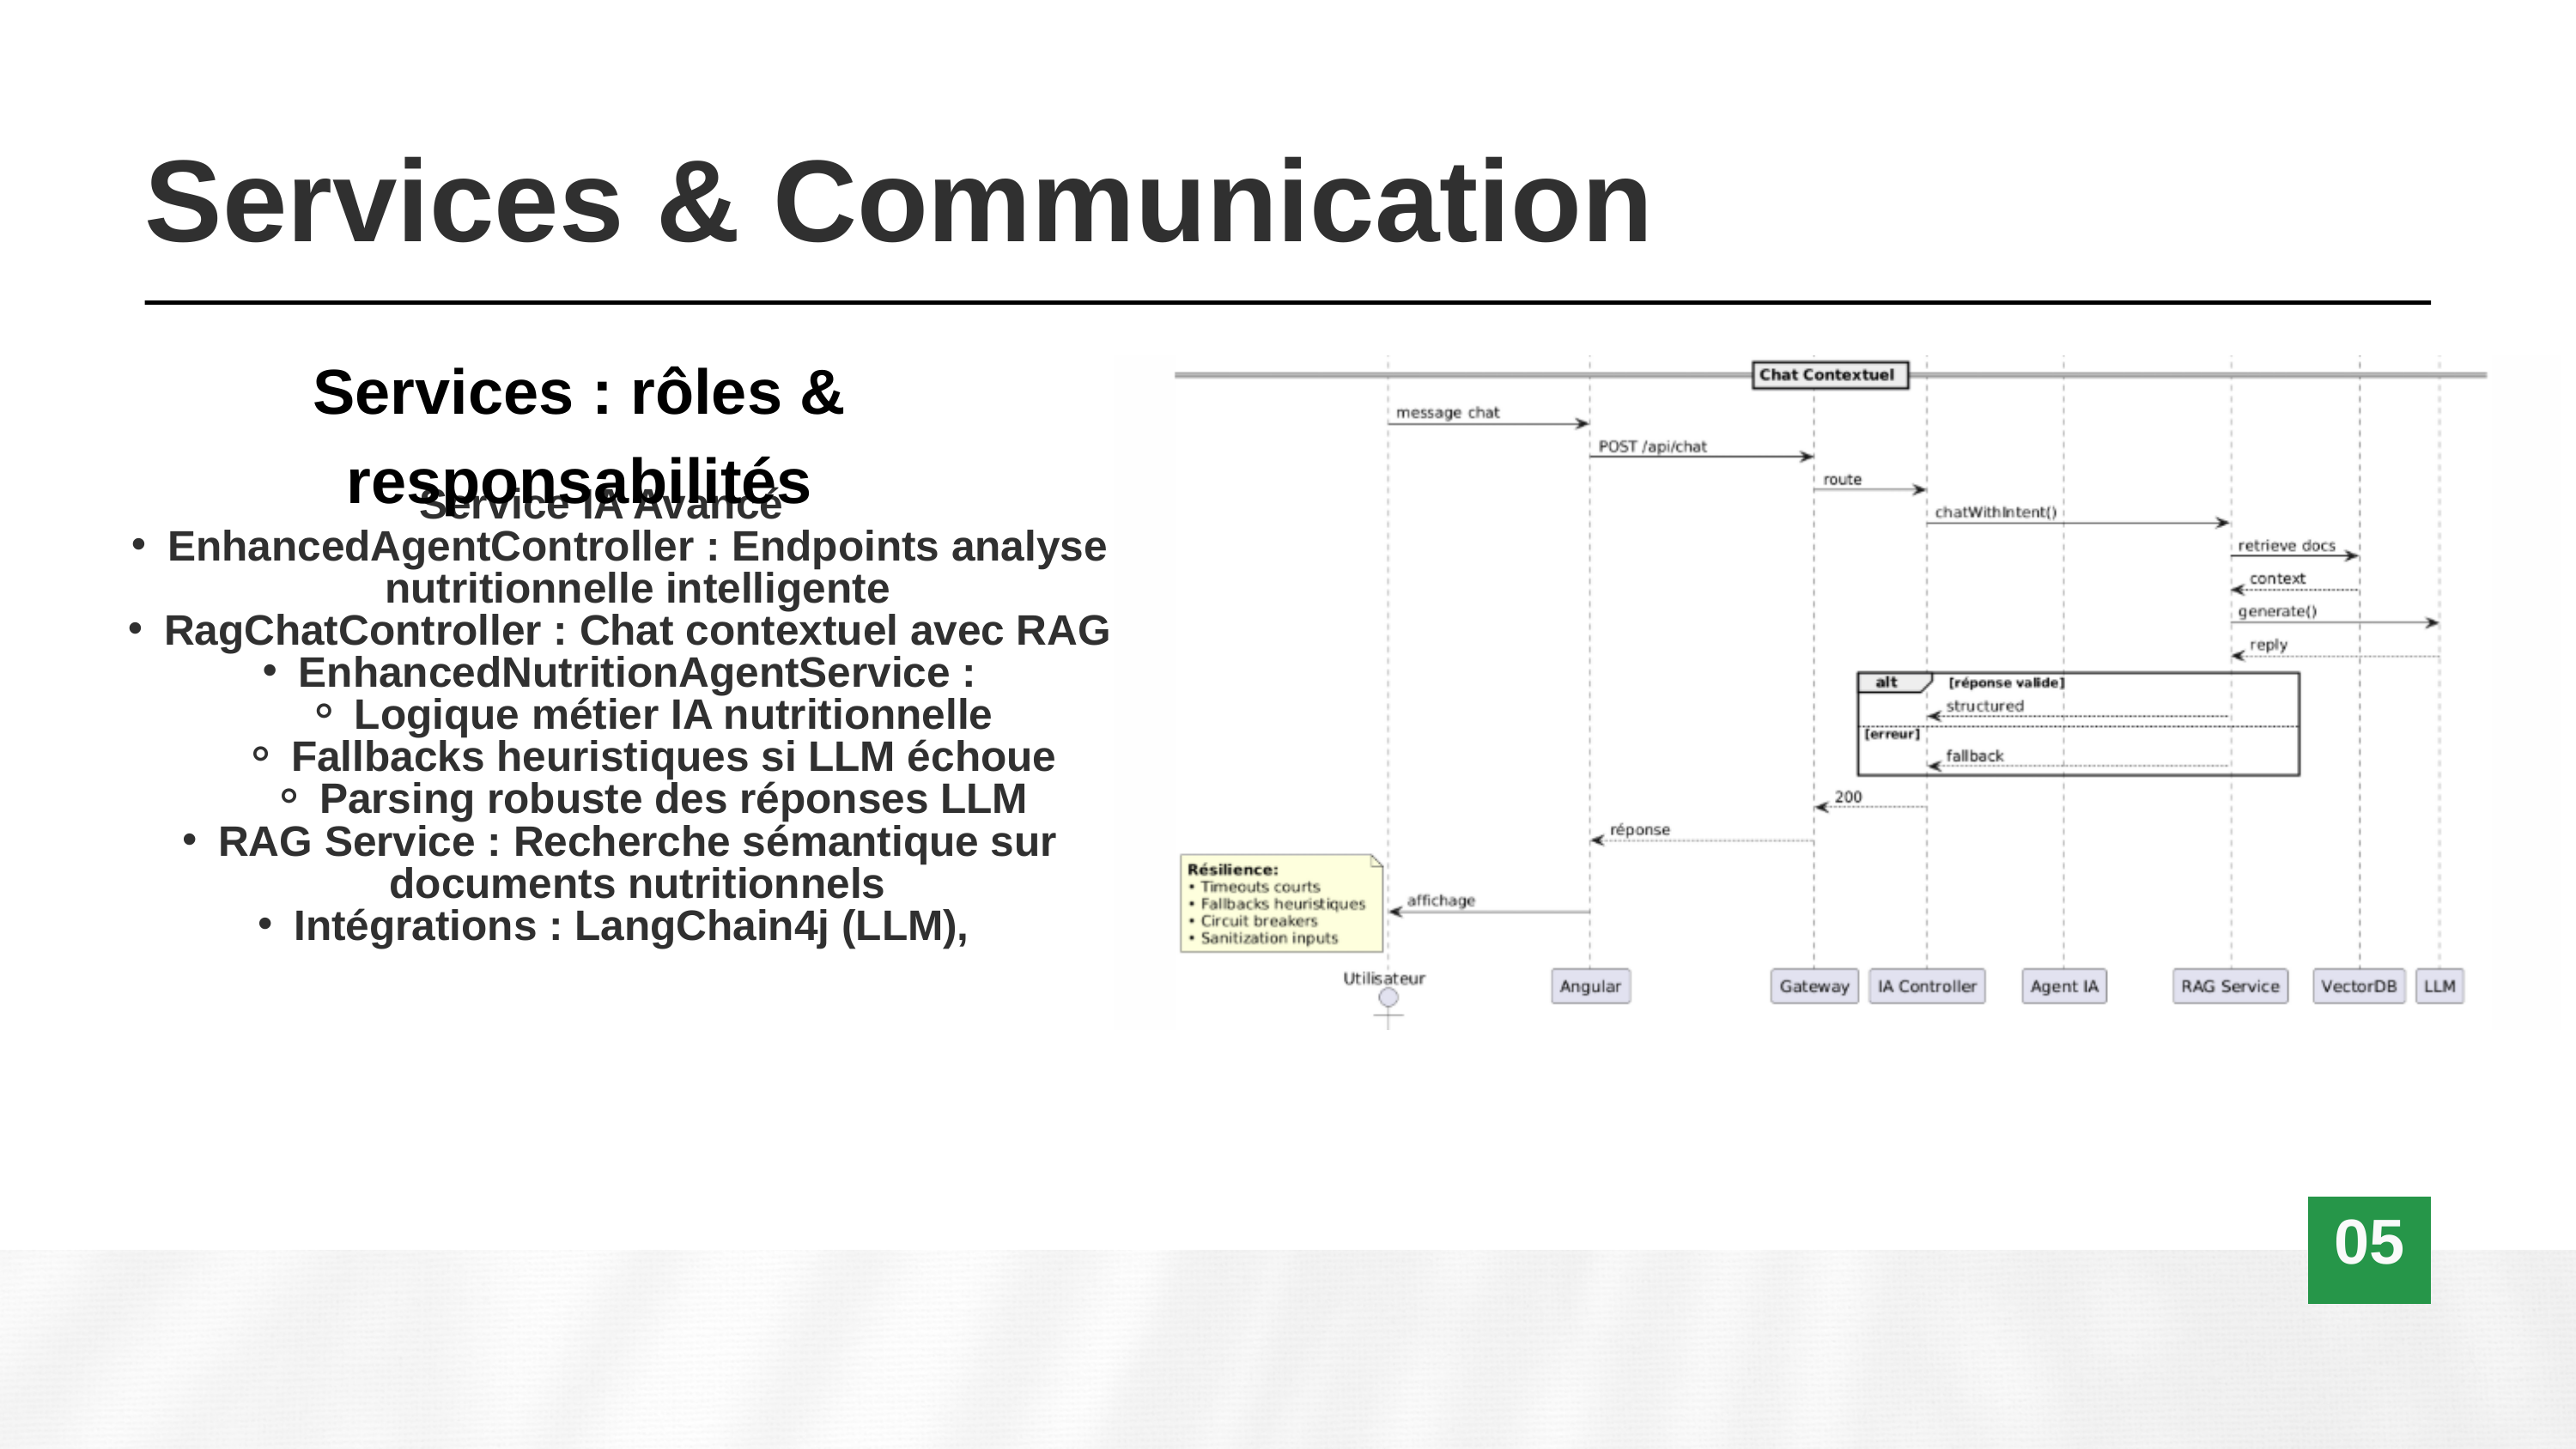

Services & Communication

Services : rôles & responsabilités

Service IA Avancé
EnhancedAgentController : Endpoints analyse nutritionnelle intelligente
RagChatController : Chat contextuel avec RAG
EnhancedNutritionAgentService :
Logique métier IA nutritionnelle
Fallbacks heuristiques si LLM échoue
Parsing robuste des réponses LLM
RAG Service : Recherche sémantique sur documents nutritionnels
Intégrations : LangChain4j (LLM),

05